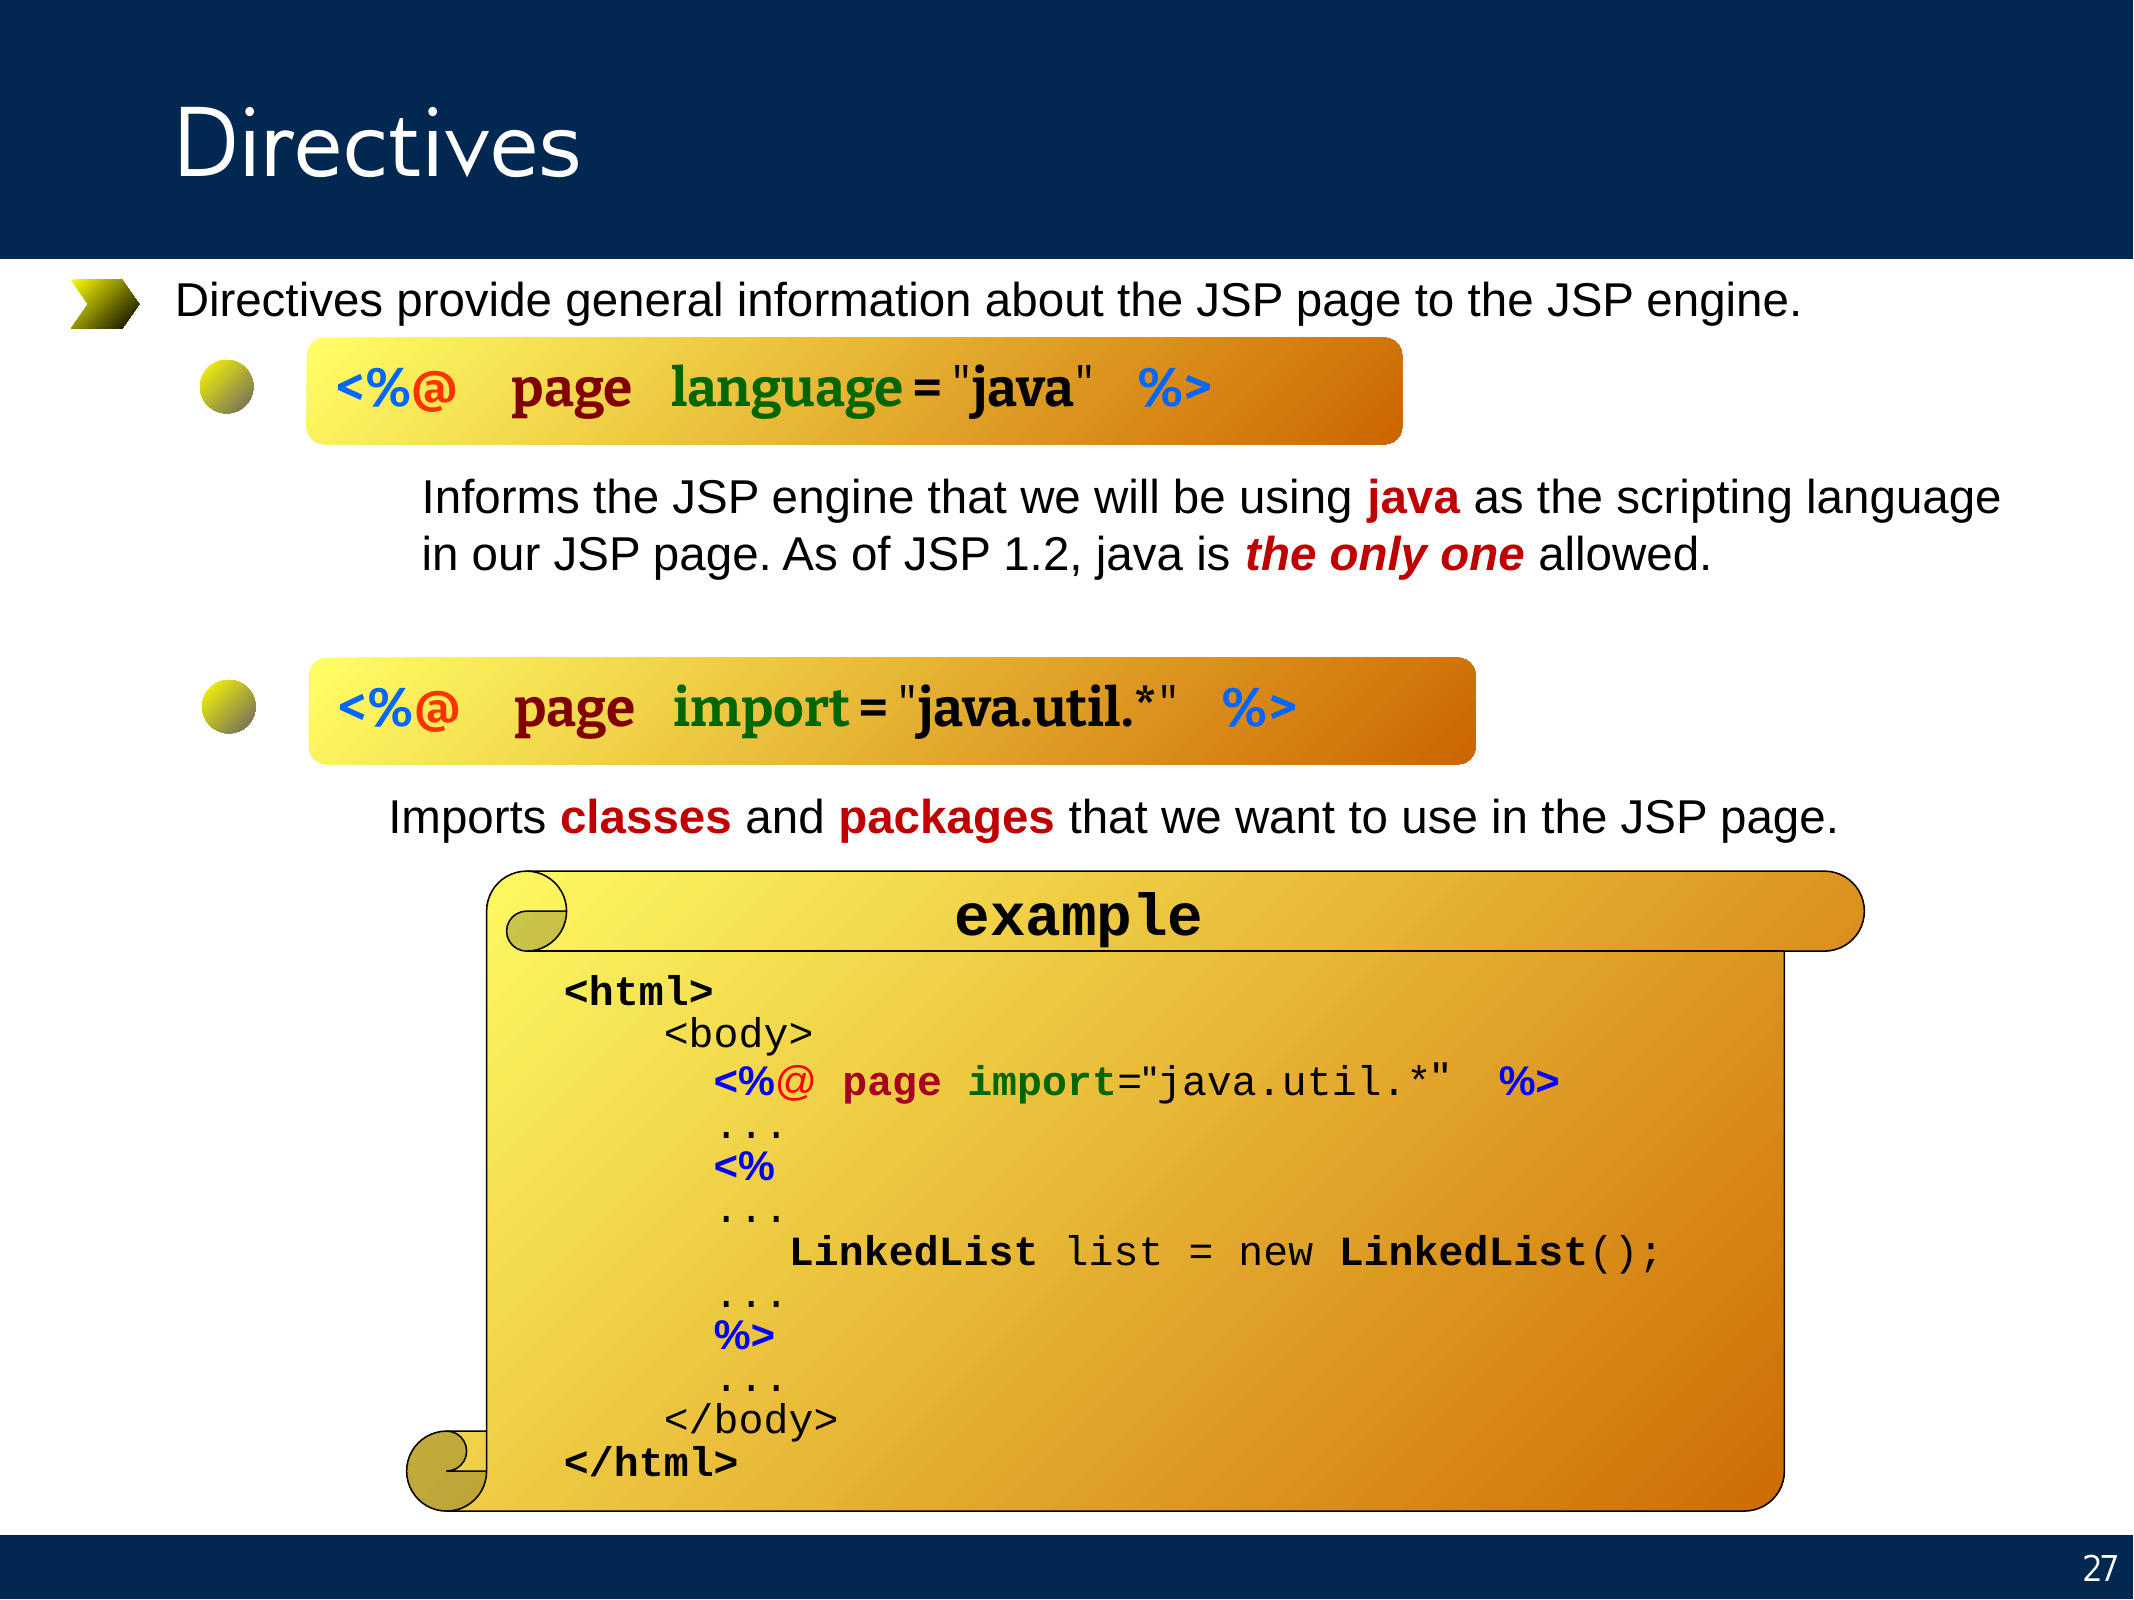

# Directives
Directives provide general information about the JSP page to the JSP engine.

<%@     page    language = "java"    %>

Informs the JSP engine that we will be using java as the scripting language in our JSP page. As of JSP 1.2, java is the only one allowed.

<%@     page    import = "java.util.*"    %>

Imports classes and packages that we want to use in the JSP page.
example

<html>
    <body>
	<%@ page import="java.util.*"  %>
	...
	<%
	...
	   LinkedList list = new LinkedList();
	...
	%>
	...
    </body>
</html>